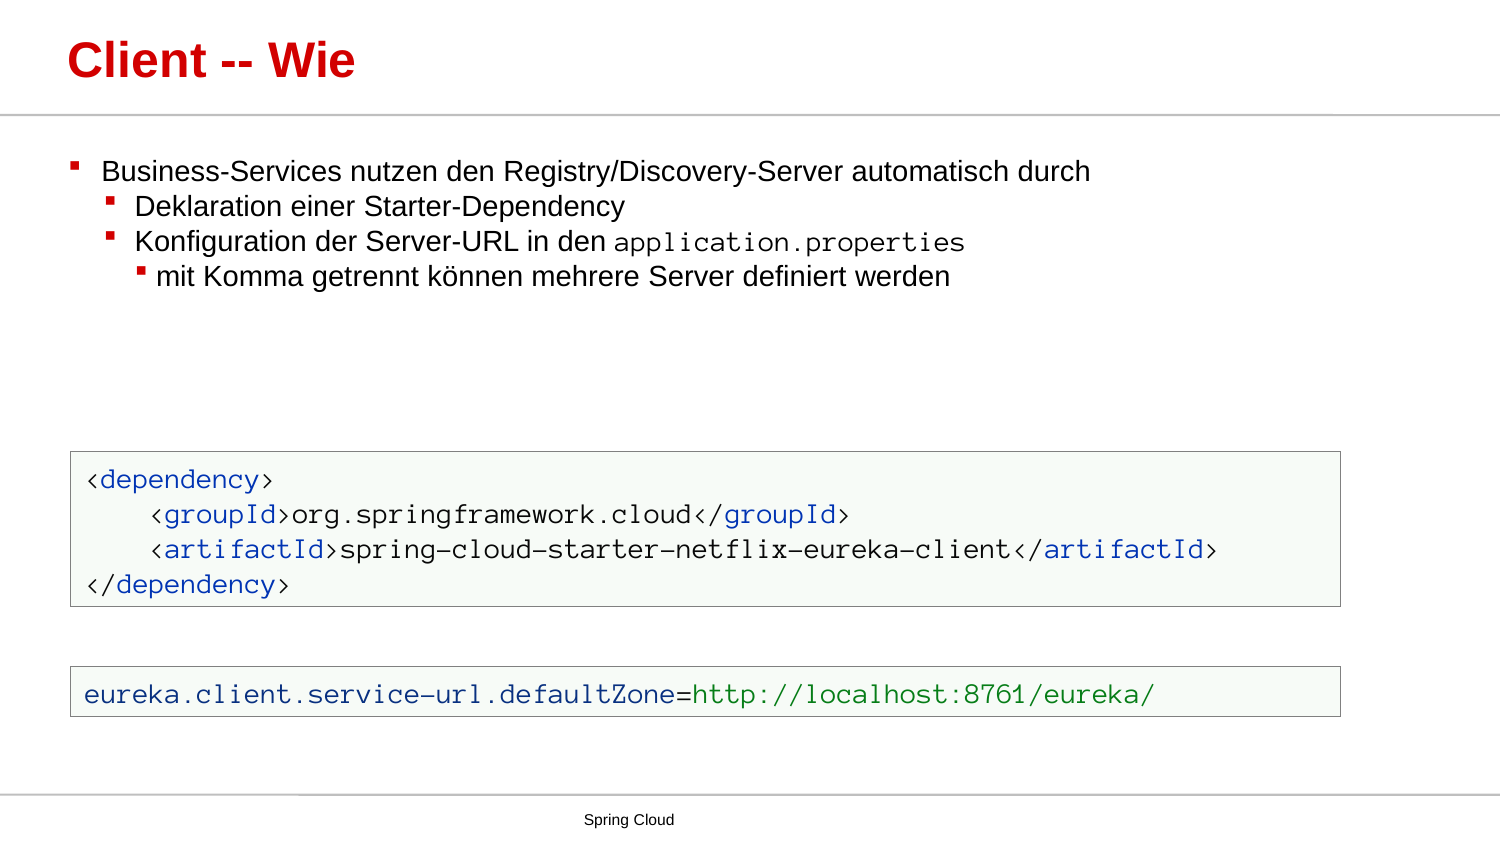

# Client -- Wie
Business-Services nutzen den Registry/Discovery-Server automatisch durch
Deklaration einer Starter-Dependency
Konfiguration der Server-URL in den application.properties
mit Komma getrennt können mehrere Server definiert werden
<dependency>
    <groupId>org.springframework.cloud</groupId>
    <artifactId>spring-cloud-starter-netflix-eureka-client</artifactId>
</dependency>
eureka.client.service-url.defaultZone=http://localhost:8761/eureka/
Spring Cloud